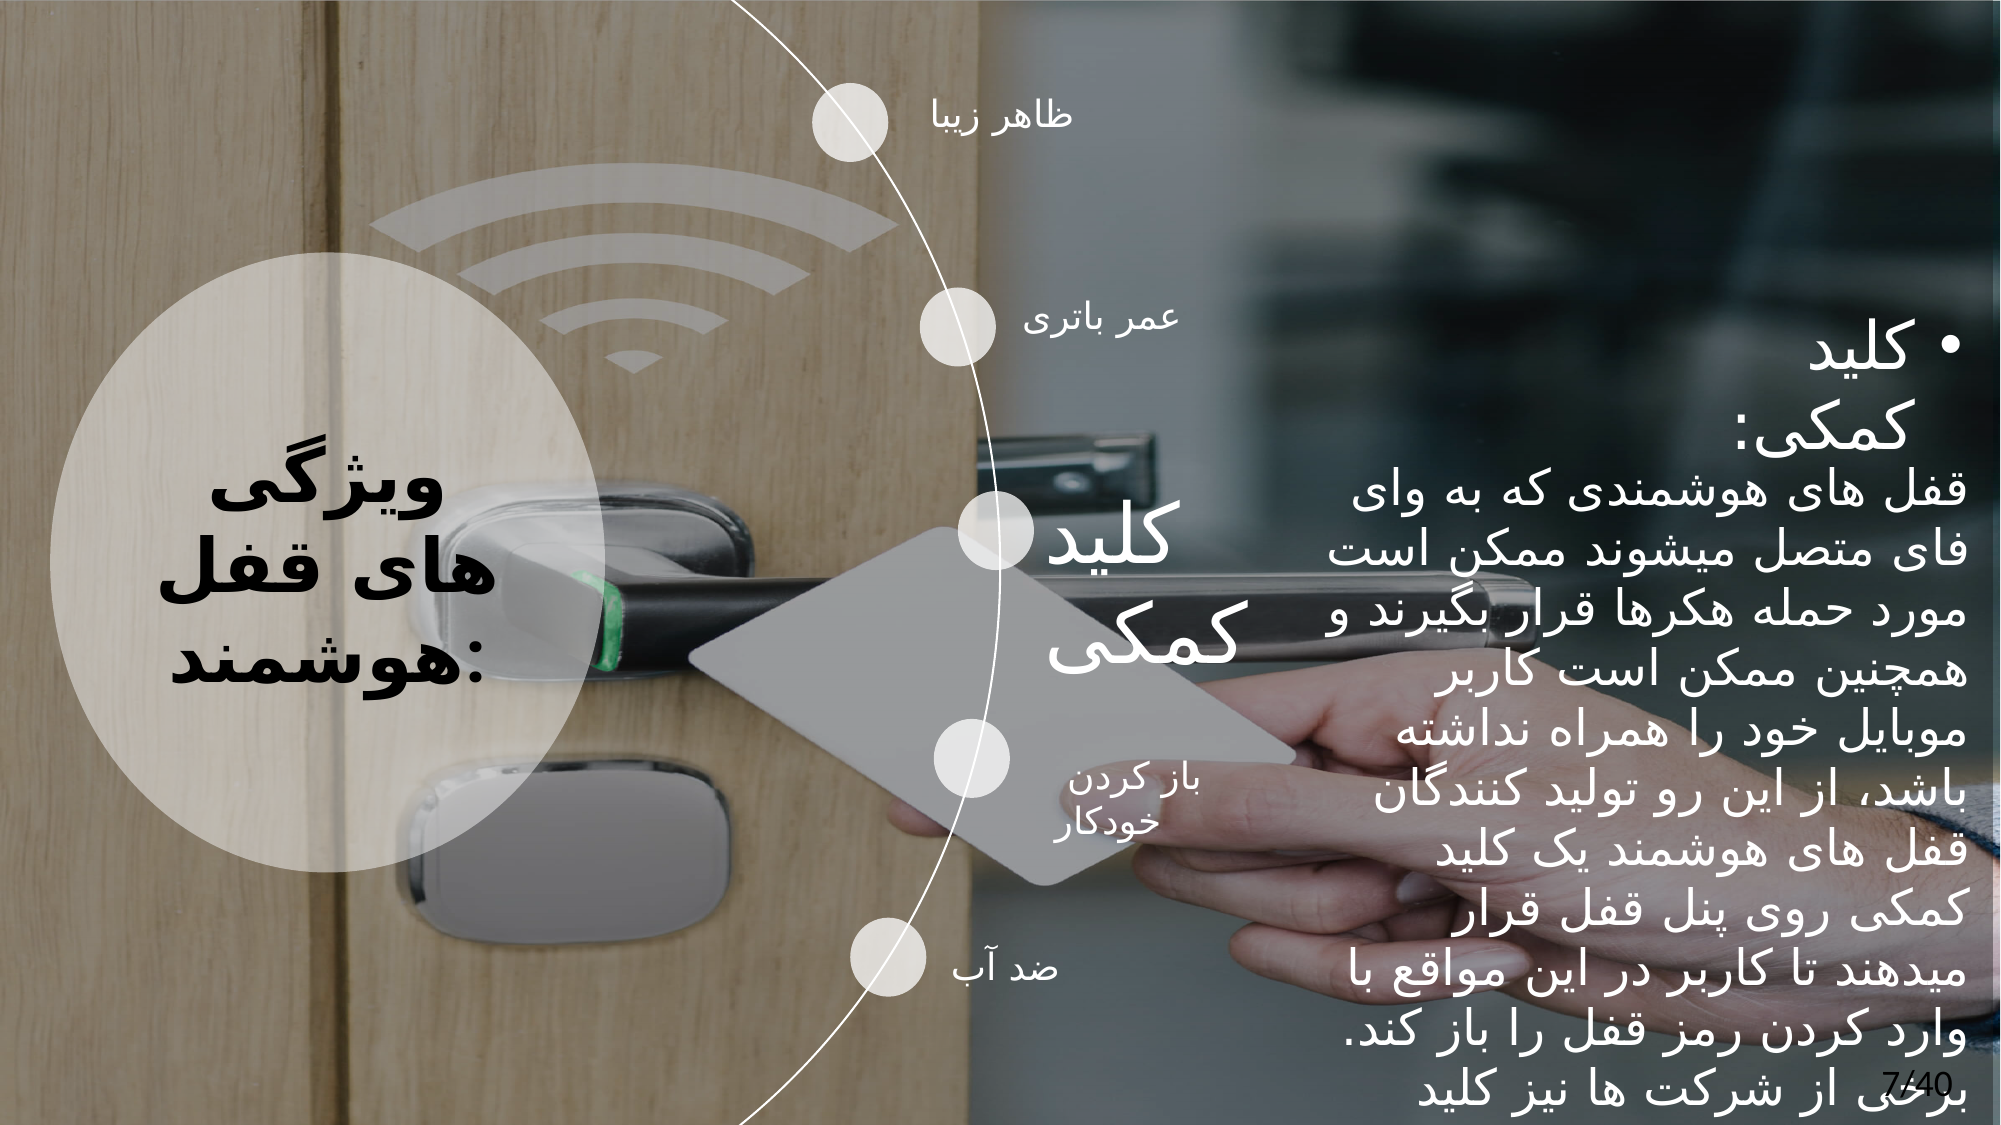

ظاهر زیبا

ویژگی های قفل هوشمند:
عمر باتری

کلید کمکی:

قفل های هوشمندی که به وای فای متصل میشوند ممکن است مورد حمله هکرها قرار بگیرند و همچنین ممکن است کاربر موبایل خود را همراه نداشته باشد، از این رو تولید کنندگان قفل های هوشمند یک کلید کمکی روی پنل قفل قرار میدهند تا کاربر در این مواقع با وارد کردن رمز قفل را باز کند. برخی از شرکت ها نیز کلید فیزیکی کمکی در اختیار مشتریانشان قرار میدهند، که بهتر است در جایی مطمئن و بیرون از خانه نگهداری شود.
کلید کمکی

 باز کردن خودکار

ضد آب

7/40